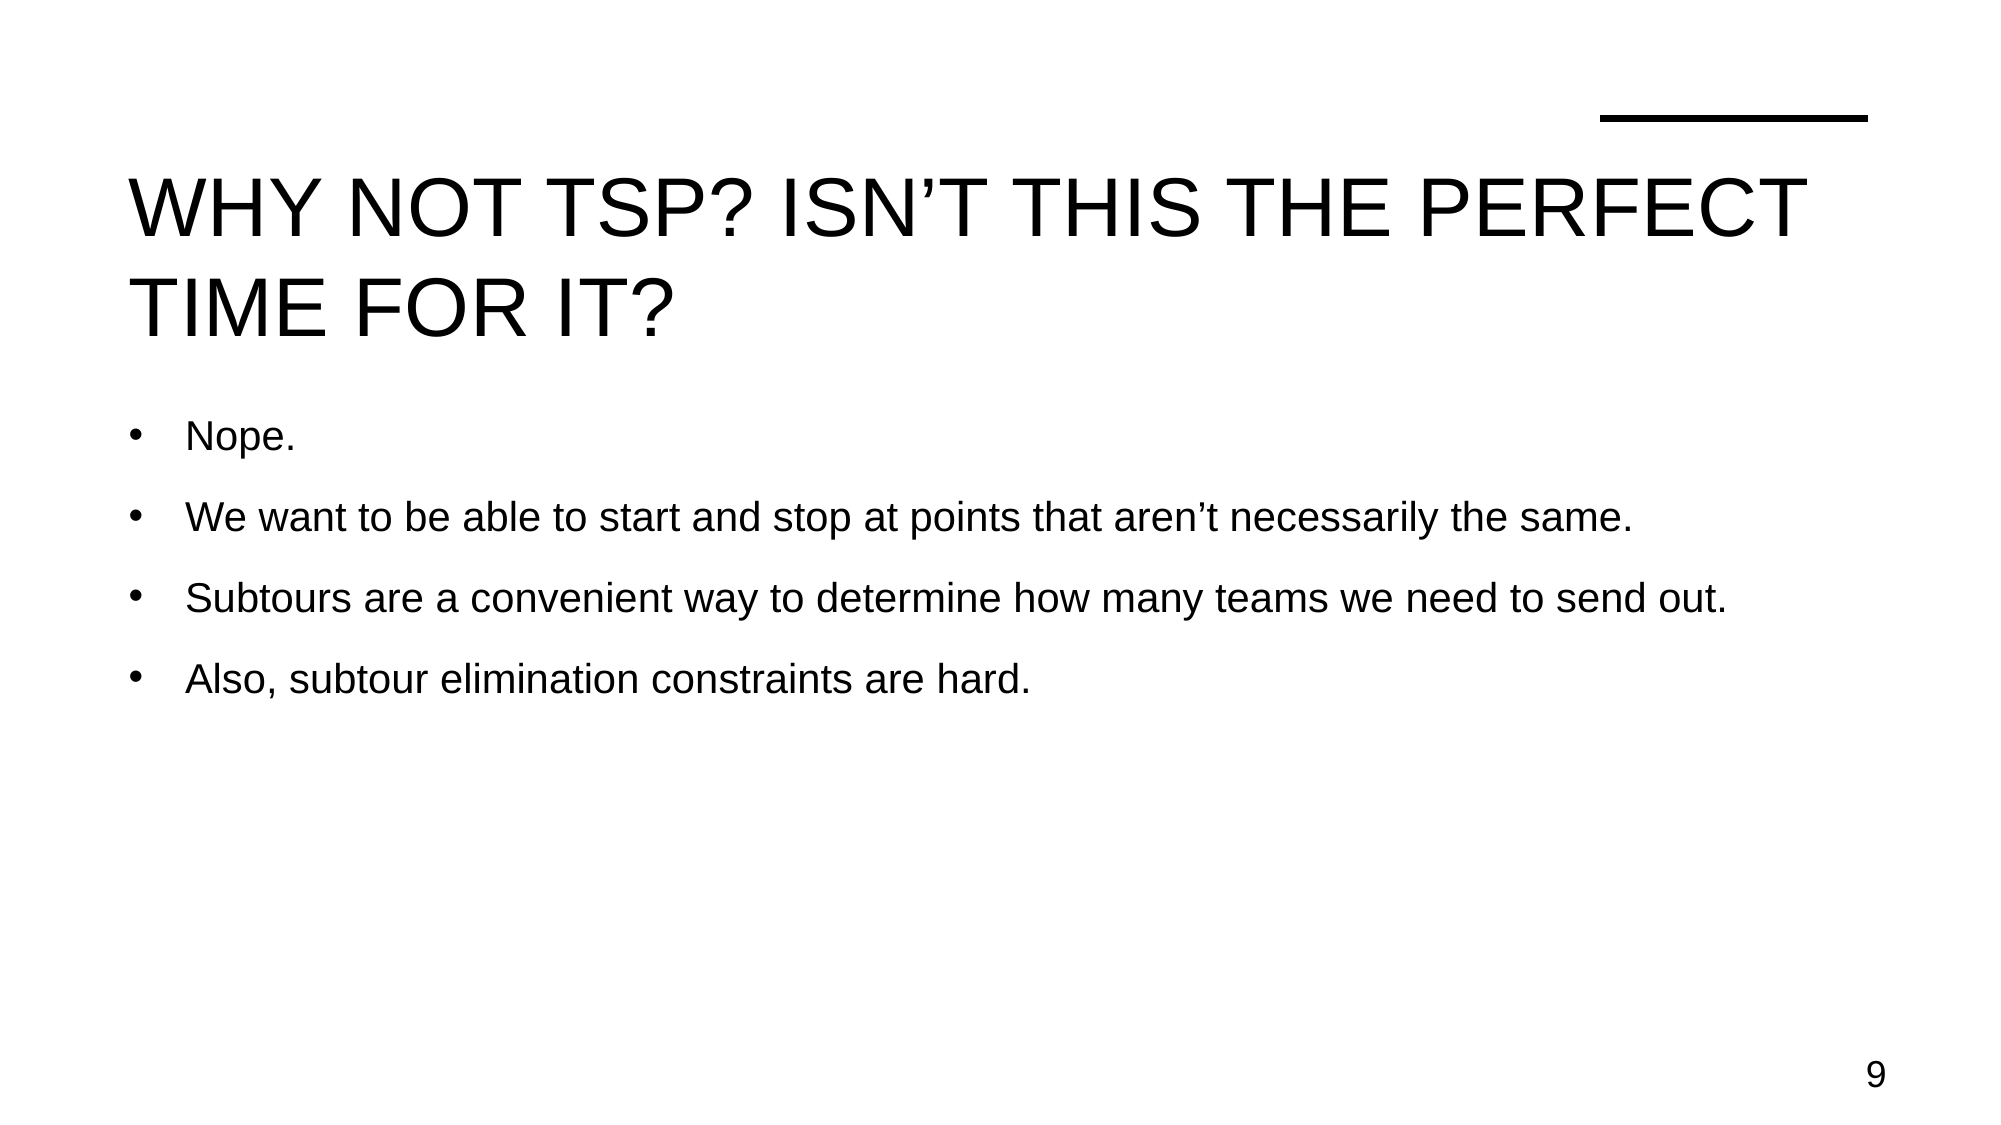

# Why not tsp? isn’t this the perfect time for it?
Nope.
We want to be able to start and stop at points that aren’t necessarily the same.
Subtours are a convenient way to determine how many teams we need to send out.
Also, subtour elimination constraints are hard.
9